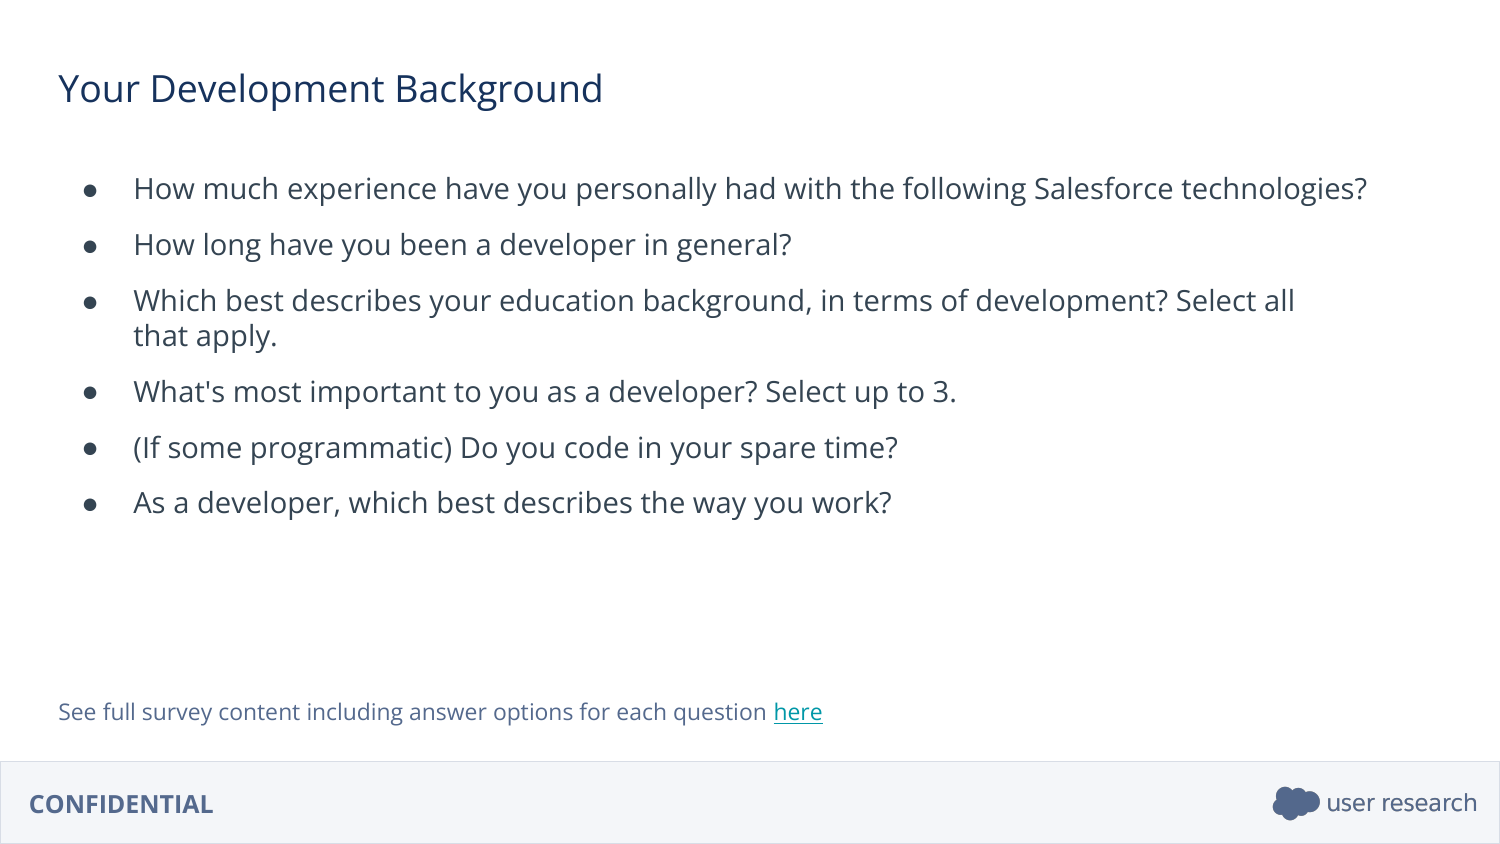

Your Development Background
How much experience have you personally had with the following Salesforce technologies?
How long have you been a developer in general?
Which best describes your education background, in terms of development? Select all
that apply.
What's most important to you as a developer? Select up to 3.
(If some programmatic) Do you code in your spare time?
As a developer, which best describes the way you work?
See full survey content including answer options for each question here